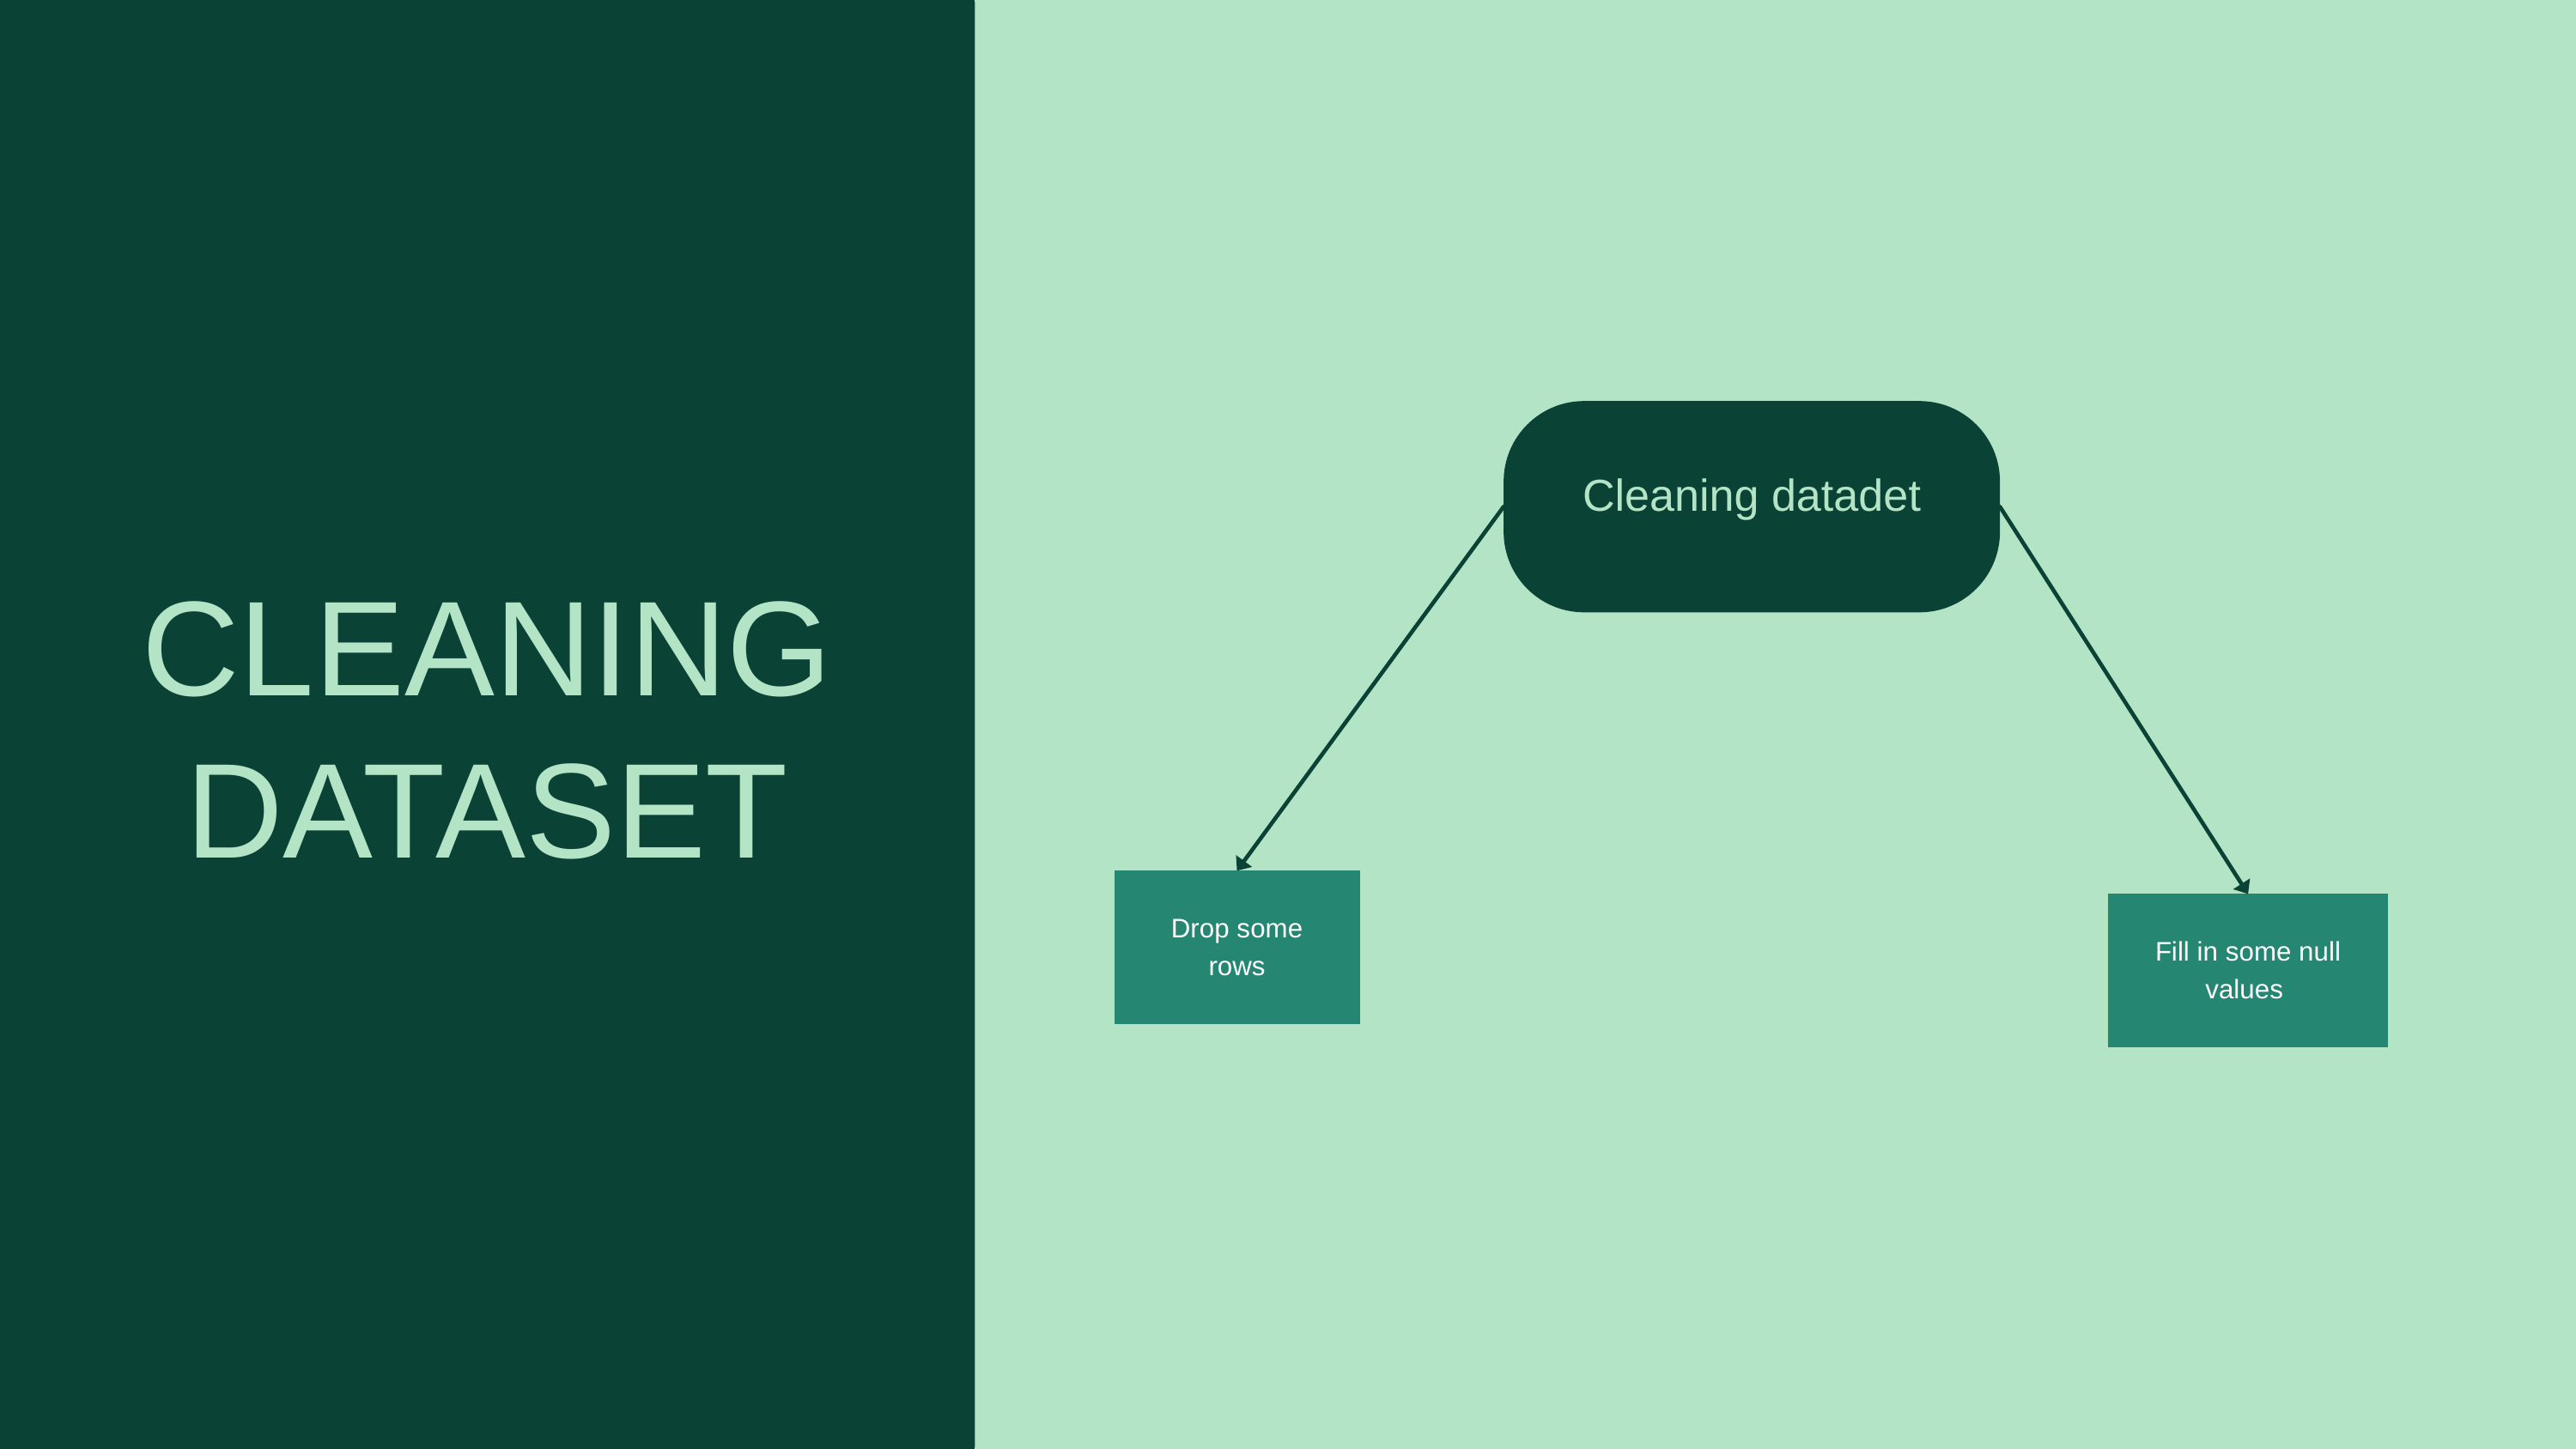

Cleaning datadet

CLEANING DATASET

Drop some rows

Fill in some null values